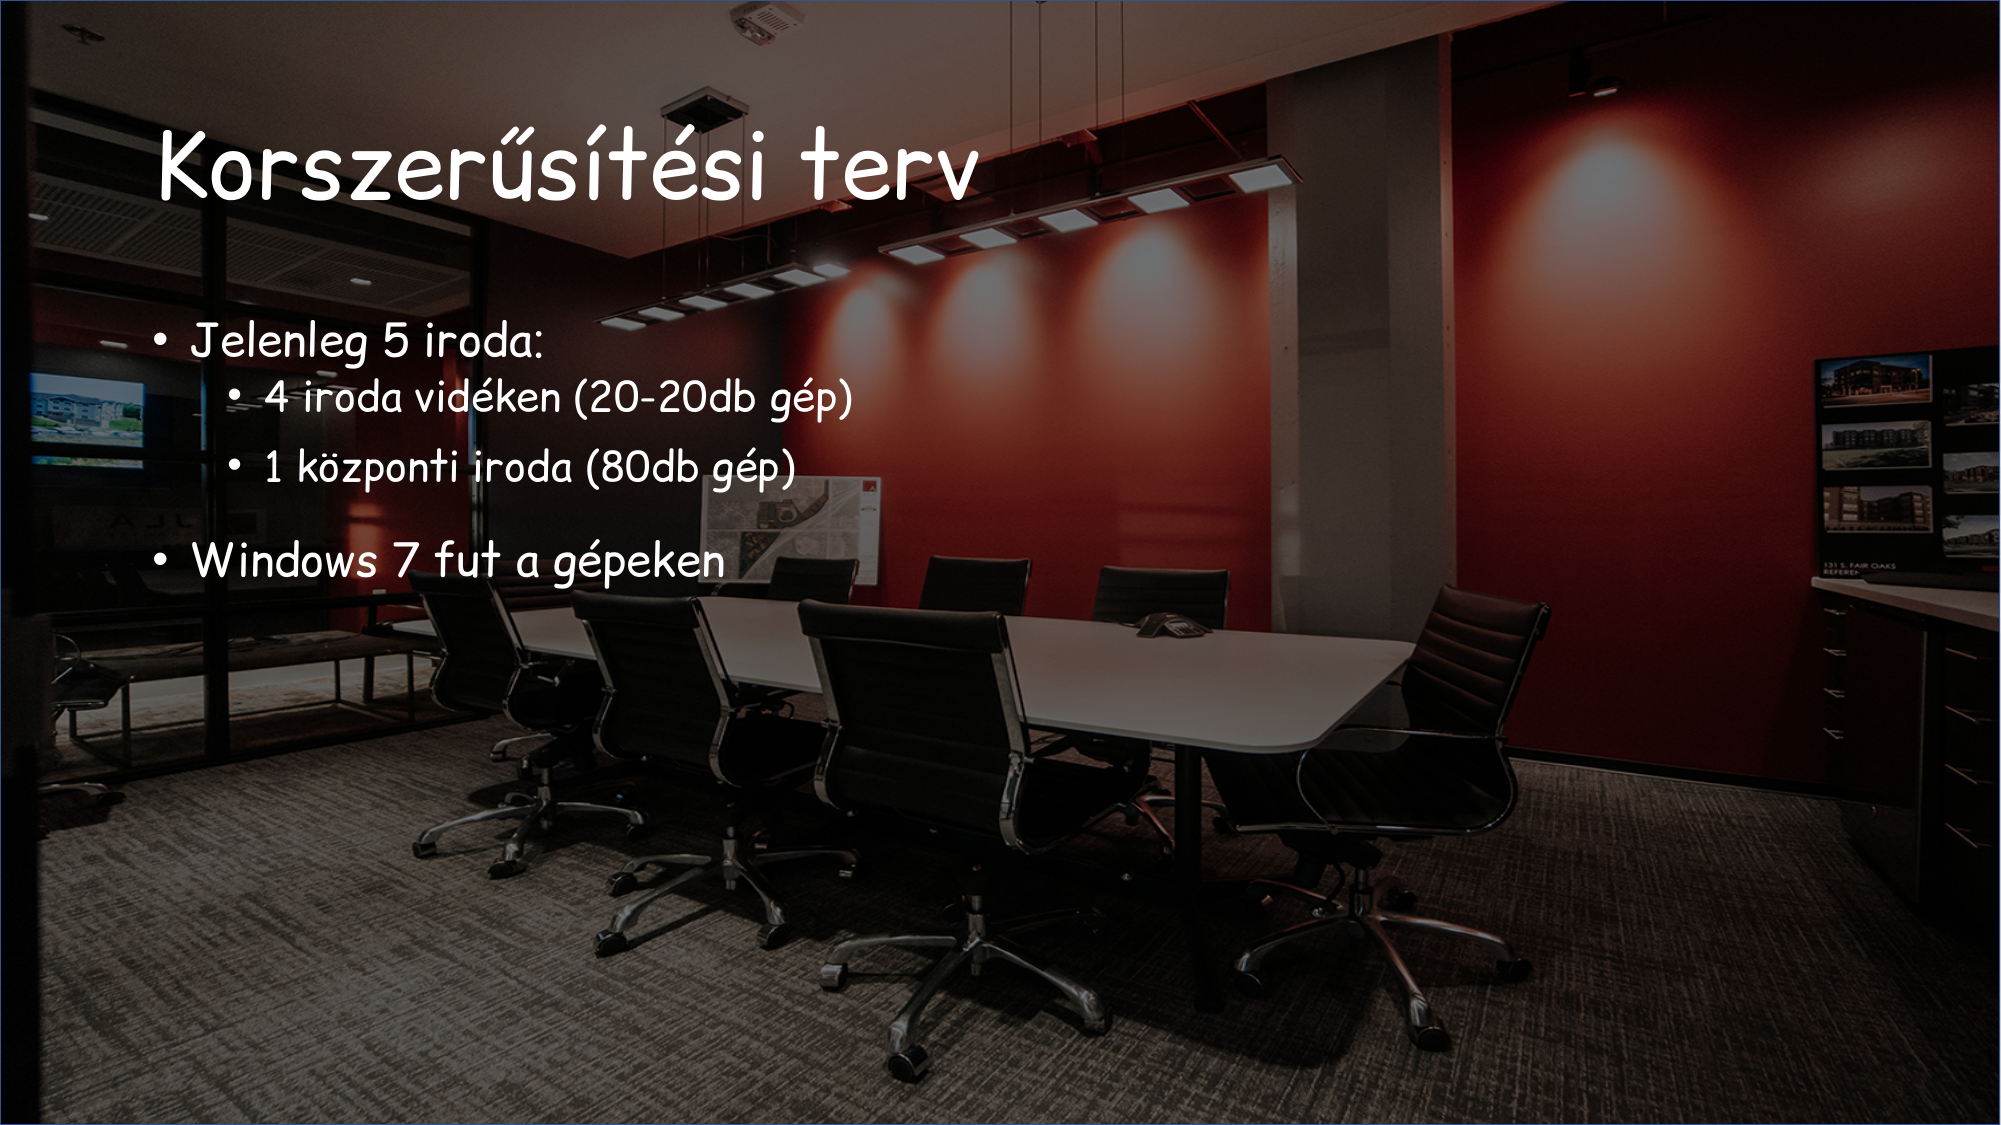

# Korszerűsítési terv
Jelenleg 5 iroda:
4 iroda vidéken (20-20db gép)
1 központi iroda (80db gép)
Windows 7 fut a gépeken